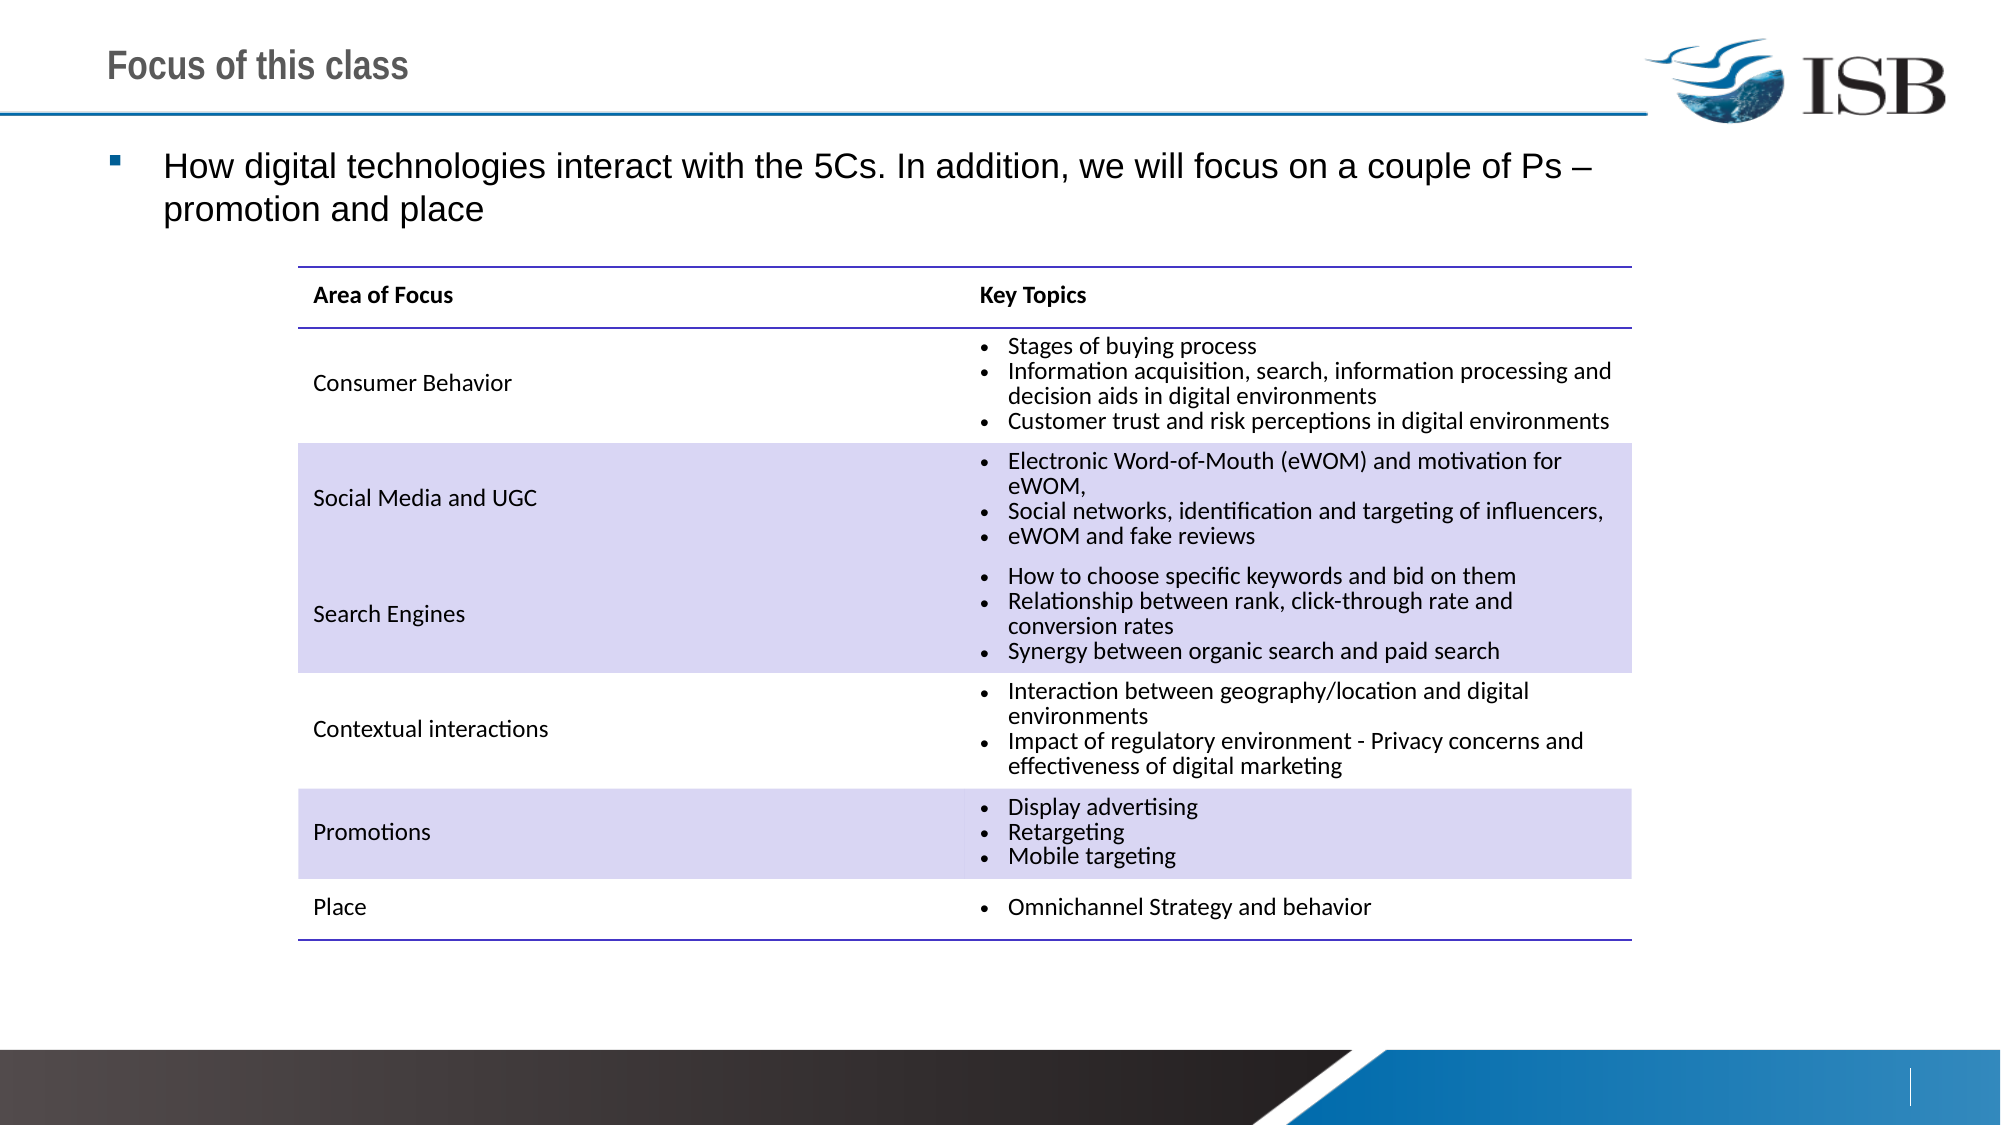

# Focus of this class
How digital technologies interact with the 5Cs. In addition, we will focus on a couple of Ps – promotion and place

| Area of Focus | Key Topics |
| --- | --- |
| Consumer Behavior | Stages of buying process Information acquisition, search, information processing and decision aids in digital environments Customer trust and risk perceptions in digital environments |
| Social Media and UGC | Electronic Word-of-Mouth (eWOM) and motivation for eWOM, Social networks, identification and targeting of influencers, eWOM and fake reviews |
| Search Engines | How to choose specific keywords and bid on them Relationship between rank, click-through rate and conversion rates Synergy between organic search and paid search |
| Contextual interactions | Interaction between geography/location and digital environments Impact of regulatory environment - Privacy concerns and effectiveness of digital marketing |
| Promotions | Display advertising Retargeting Mobile targeting |
| Place | Omnichannel Strategy and behavior |